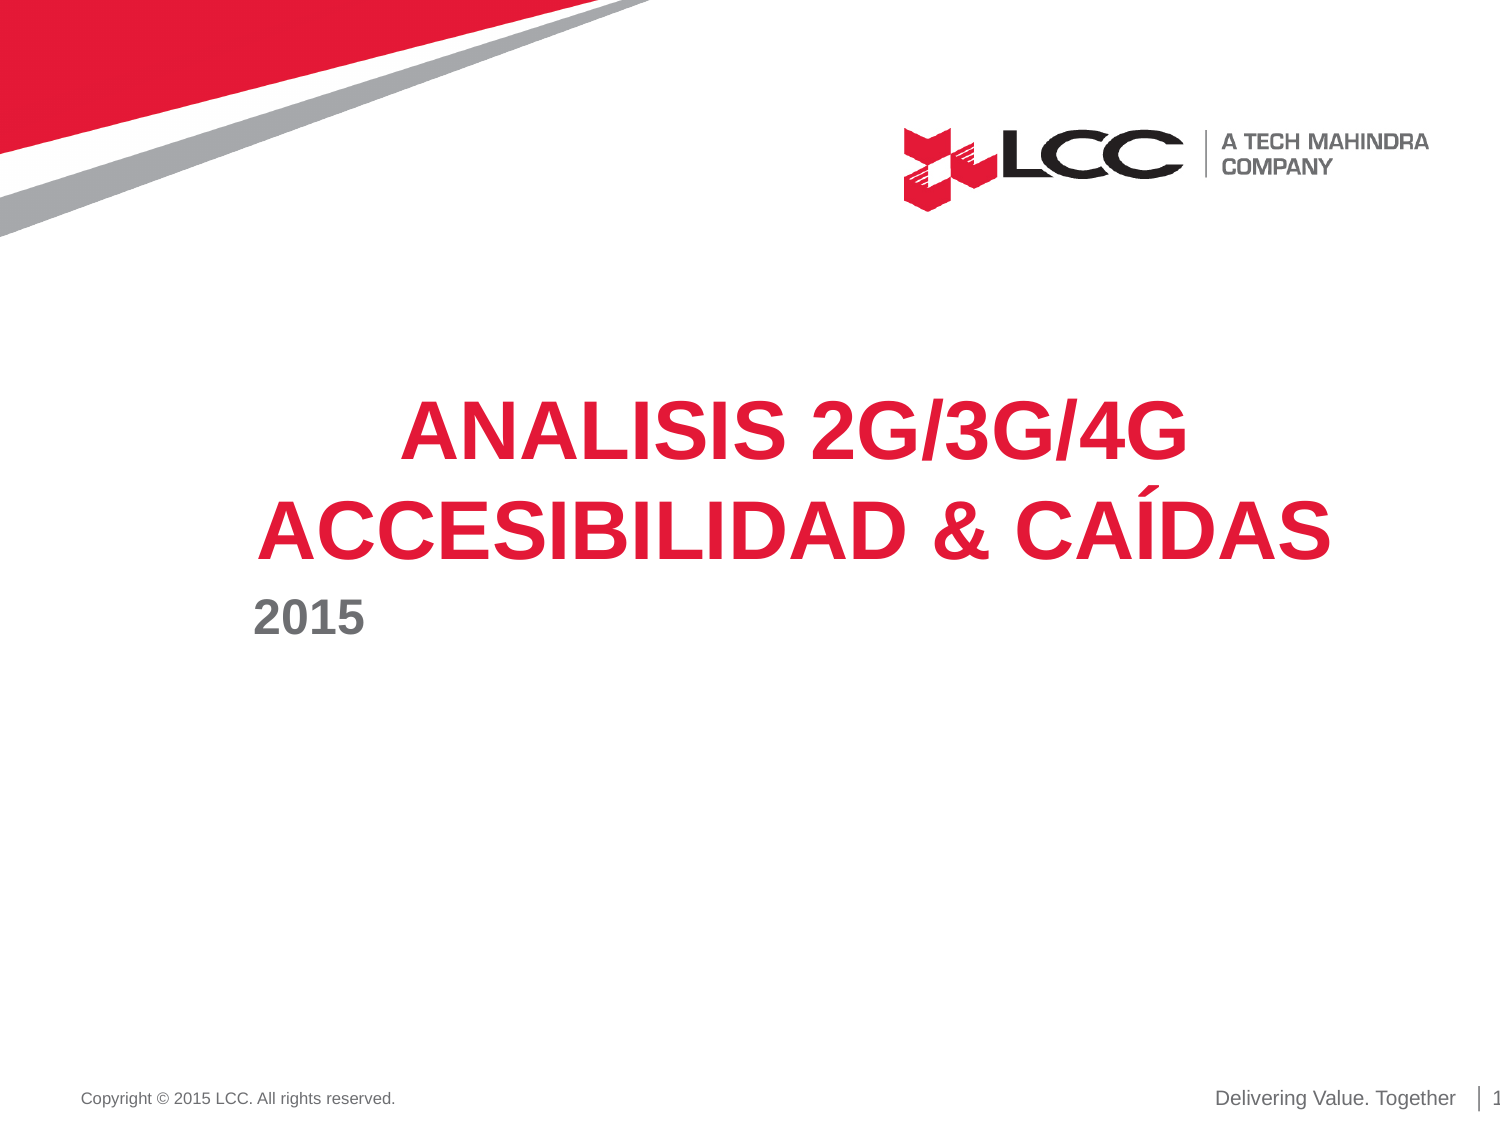

# ANALISIS 2G/3G/4G ACCESIBILIDAD & CAÍDAS
2015